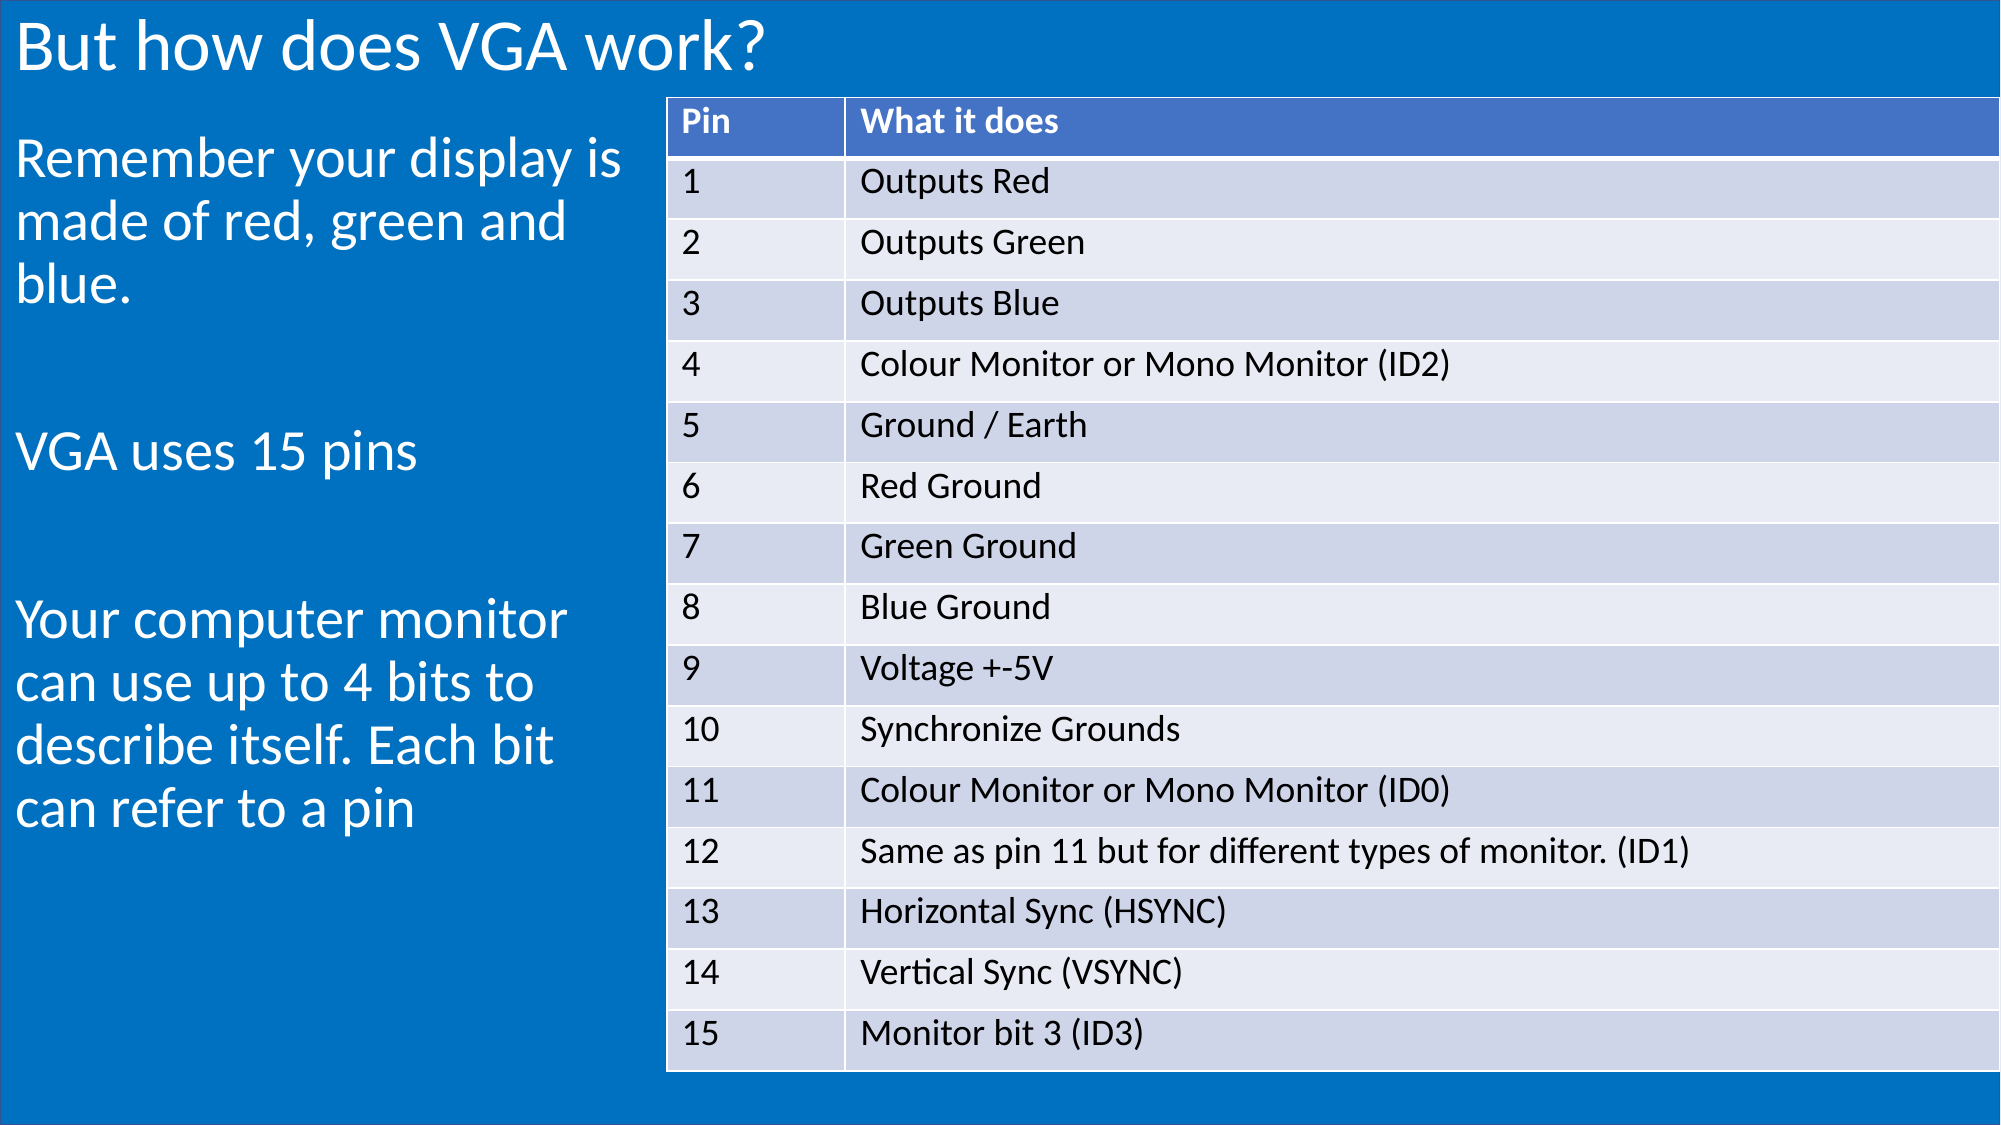

# But how does VGA work?
| Pin | What it does |
| --- | --- |
| 1 | Outputs Red |
| 2 | Outputs Green |
| 3 | Outputs Blue |
| 4 | Colour Monitor or Mono Monitor (ID2) |
| 5 | Ground / Earth |
| 6 | Red Ground |
| 7 | Green Ground |
| 8 | Blue Ground |
| 9 | Voltage +-5V |
| 10 | Synchronize Grounds |
| 11 | Colour Monitor or Mono Monitor (ID0) |
| 12 | Same as pin 11 but for different types of monitor. (ID1) |
| 13 | Horizontal Sync (HSYNC) |
| 14 | Vertical Sync (VSYNC) |
| 15 | Monitor bit 3 (ID3) |
Remember your display is made of red, green and blue.

VGA uses 15 pins

Your computer monitor can use up to 4 bits to describe itself. Each bit can refer to a pin